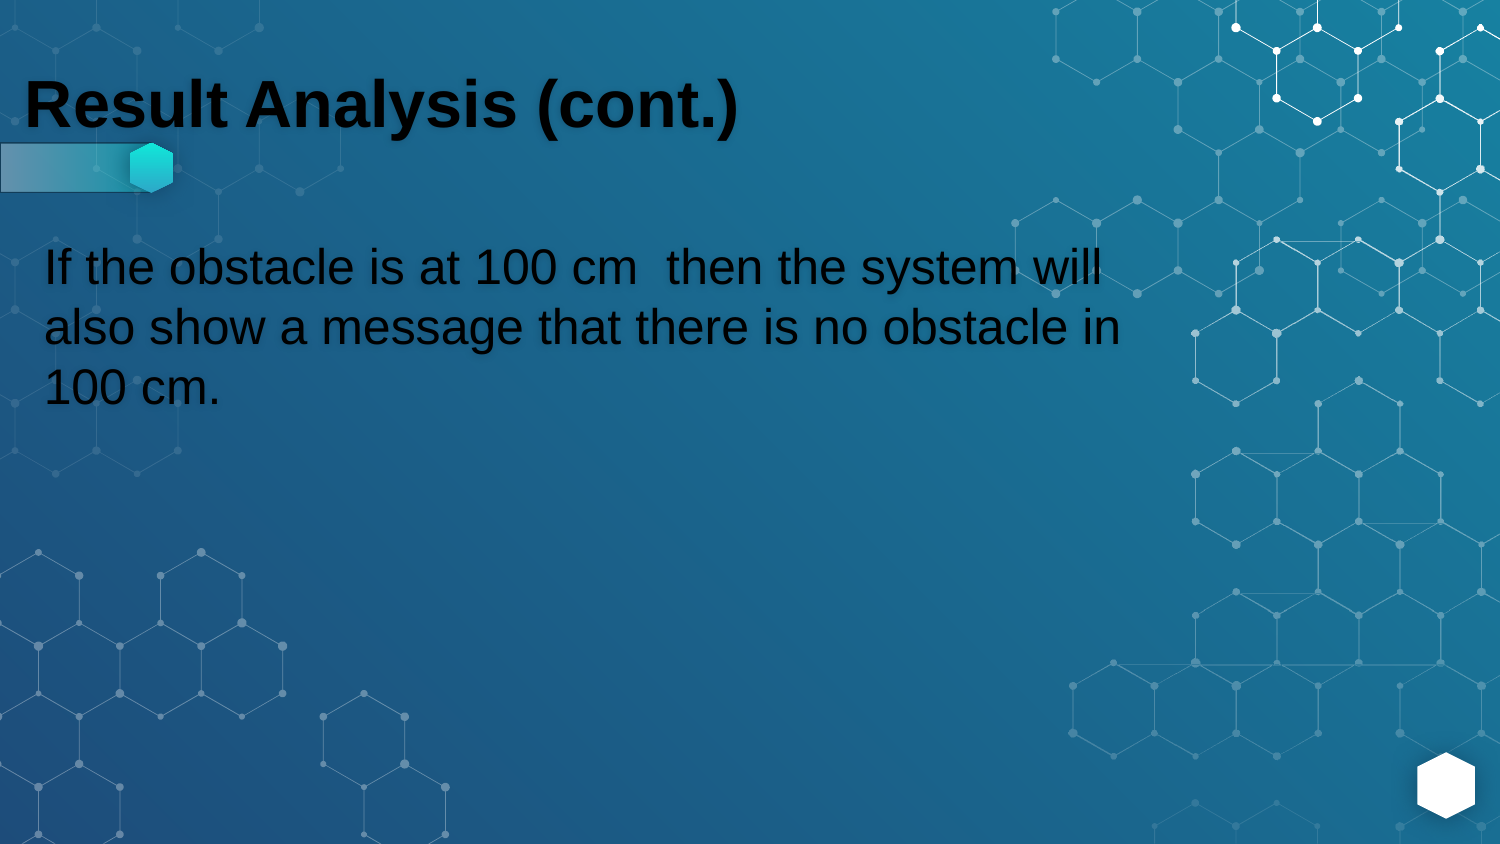

# Result Analysis (cont.)
If the obstacle is at 100 cm  then the system will also show a message that there is no obstacle in 100 cm.